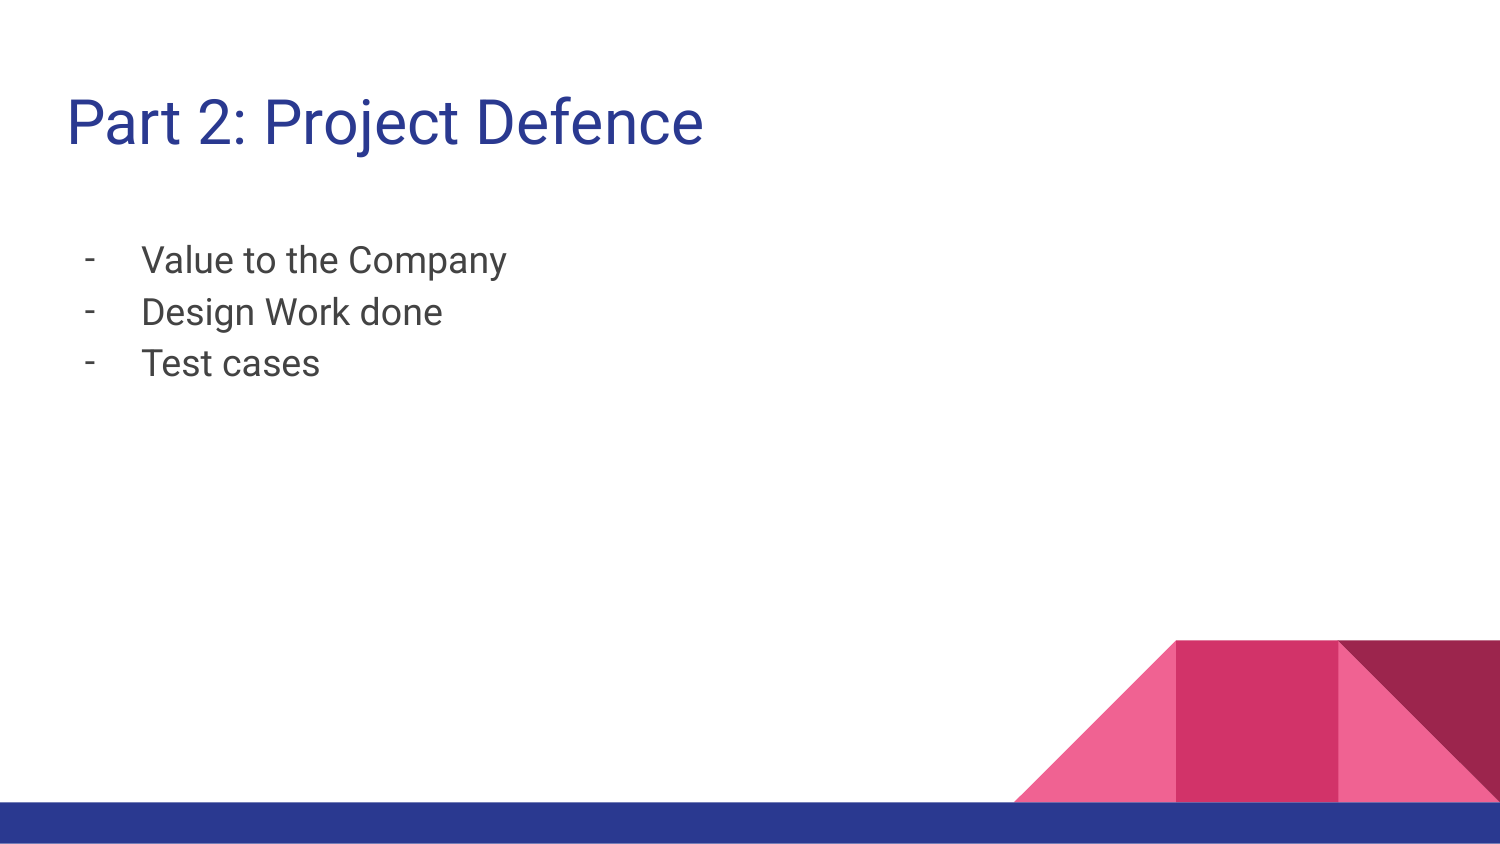

# Part 2: Project Defence
Value to the Company
Design Work done
Test cases